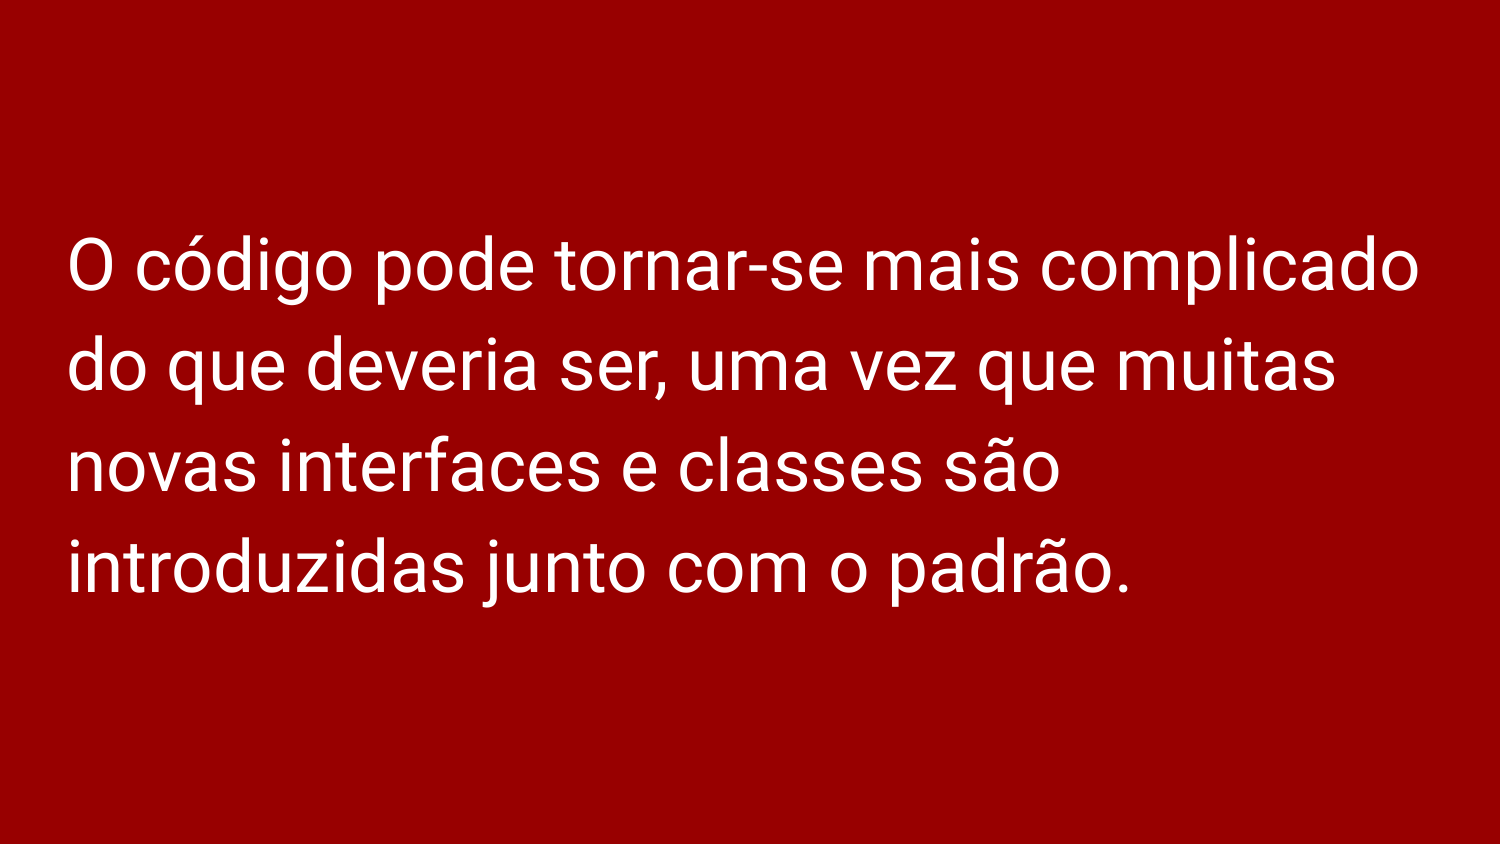

#
O código pode tornar-se mais complicado do que deveria ser, uma vez que muitas novas interfaces e classes são introduzidas junto com o padrão.